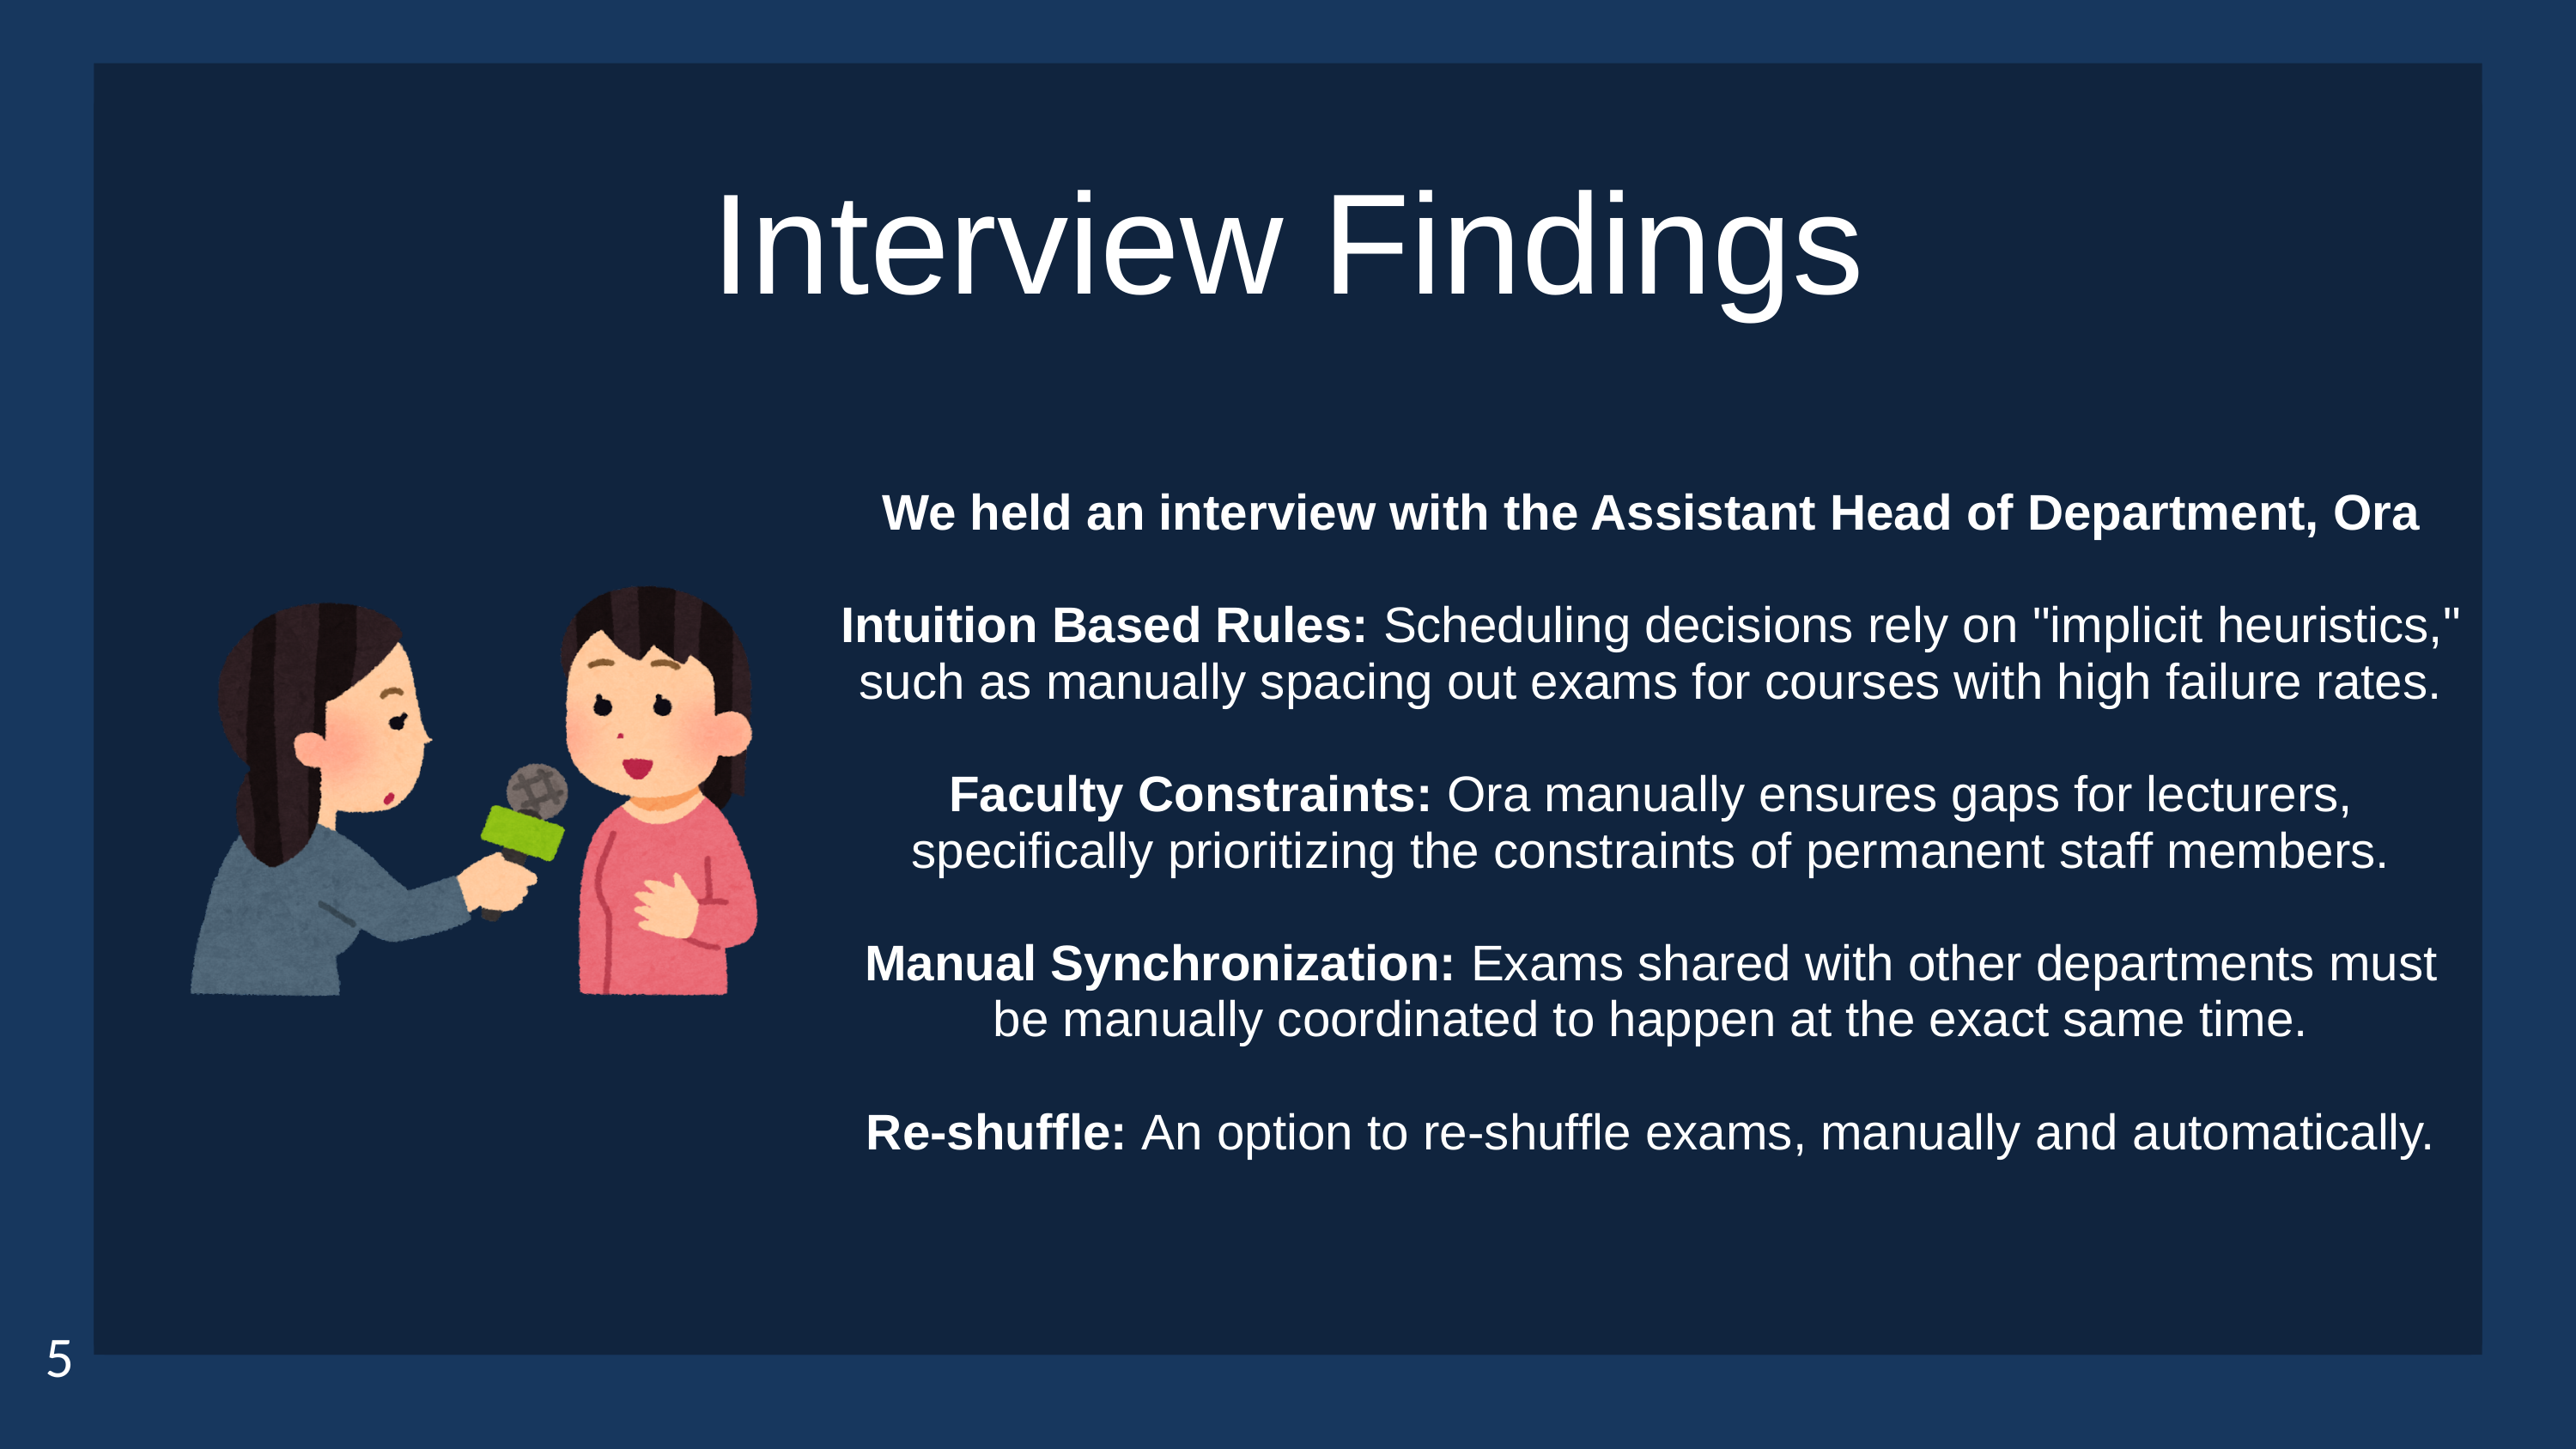

Interview Findings
We held an interview with the Assistant Head of Department, Ora

Intuition Based Rules: Scheduling decisions rely on "implicit heuristics," such as manually spacing out exams for courses with high failure rates.

Faculty Constraints: Ora manually ensures gaps for lecturers, specifically prioritizing the constraints of permanent staff members.

Manual Synchronization: Exams shared with other departments must be manually coordinated to happen at the exact same time.

Re-shuffle: An option to re-shuffle exams, manually and automatically.

5